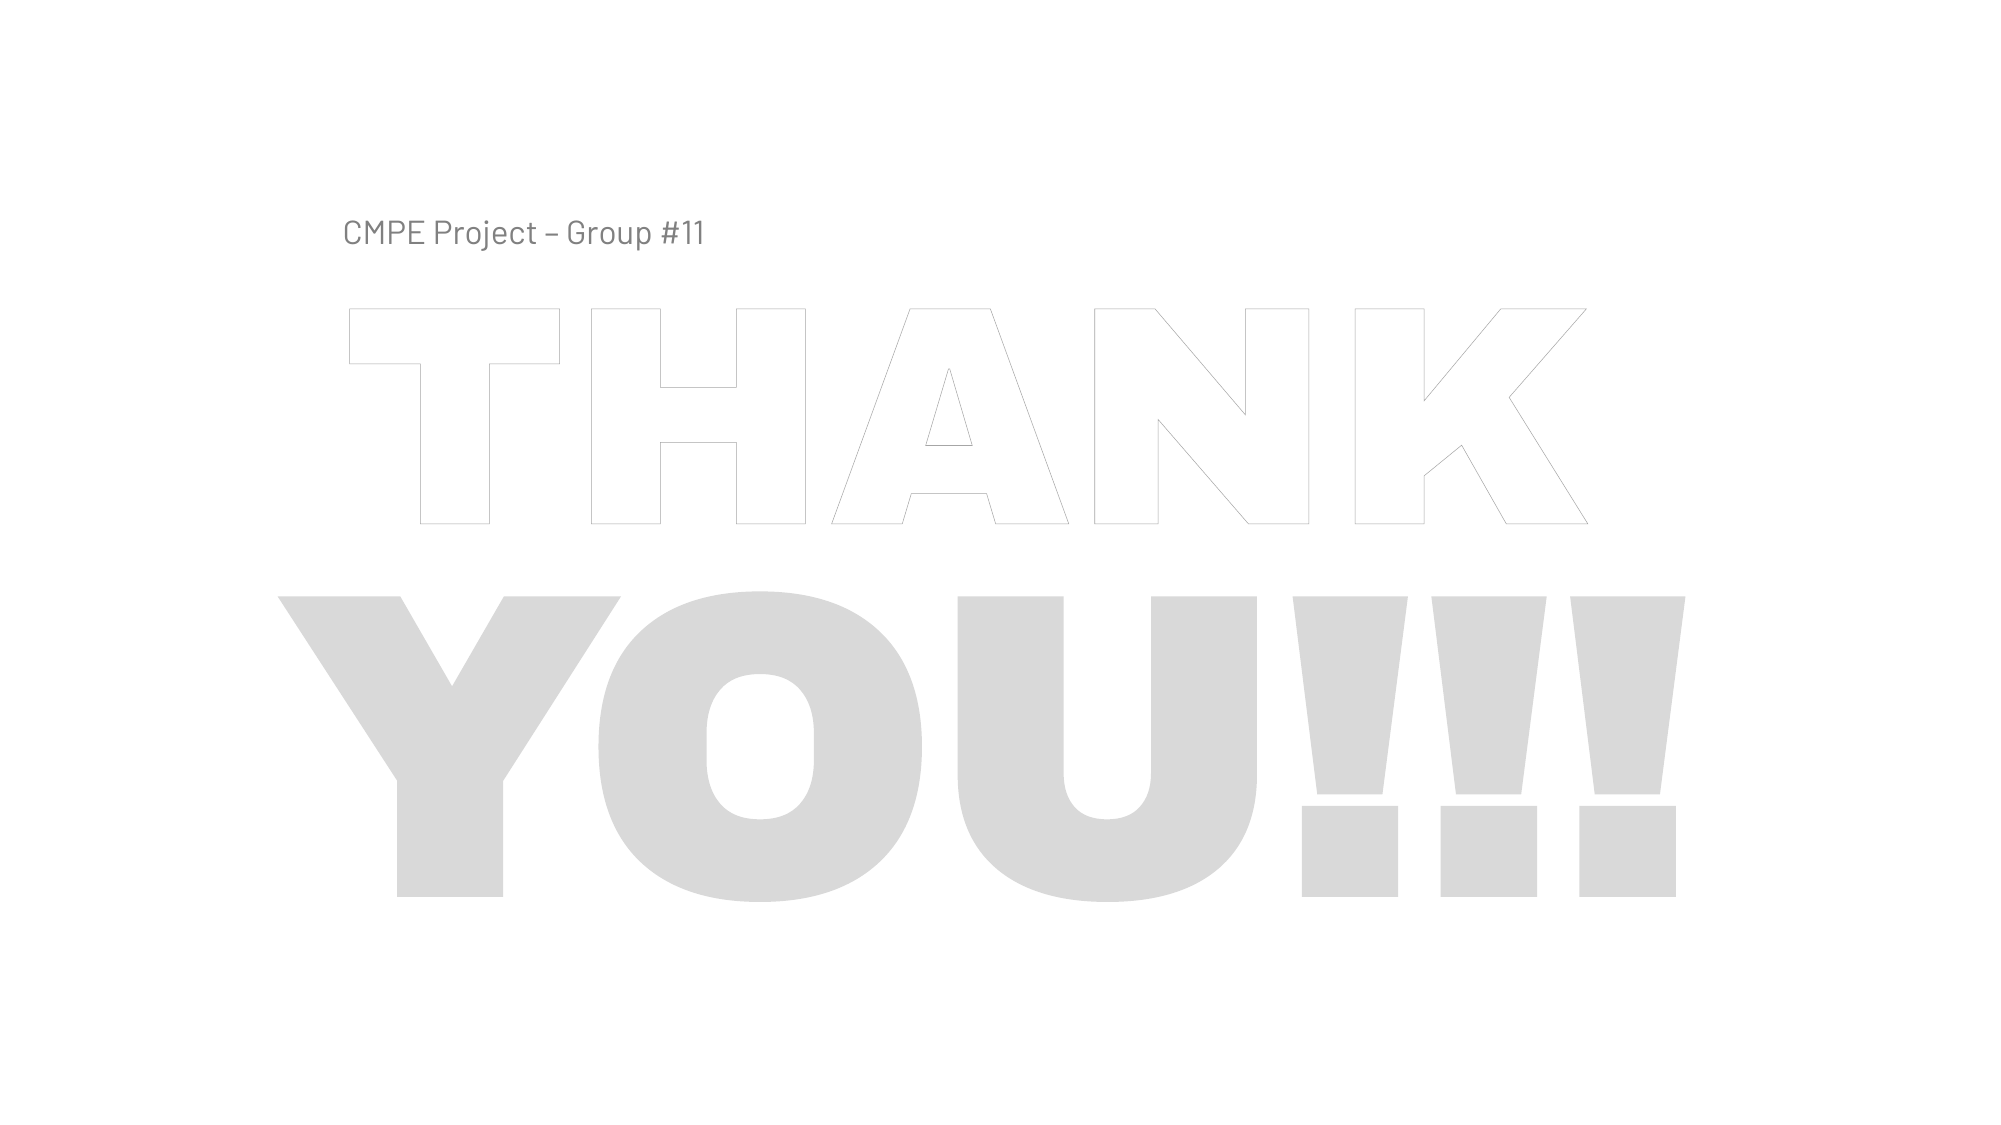

THANK
CMPE Project – Group #11
YOU!!!